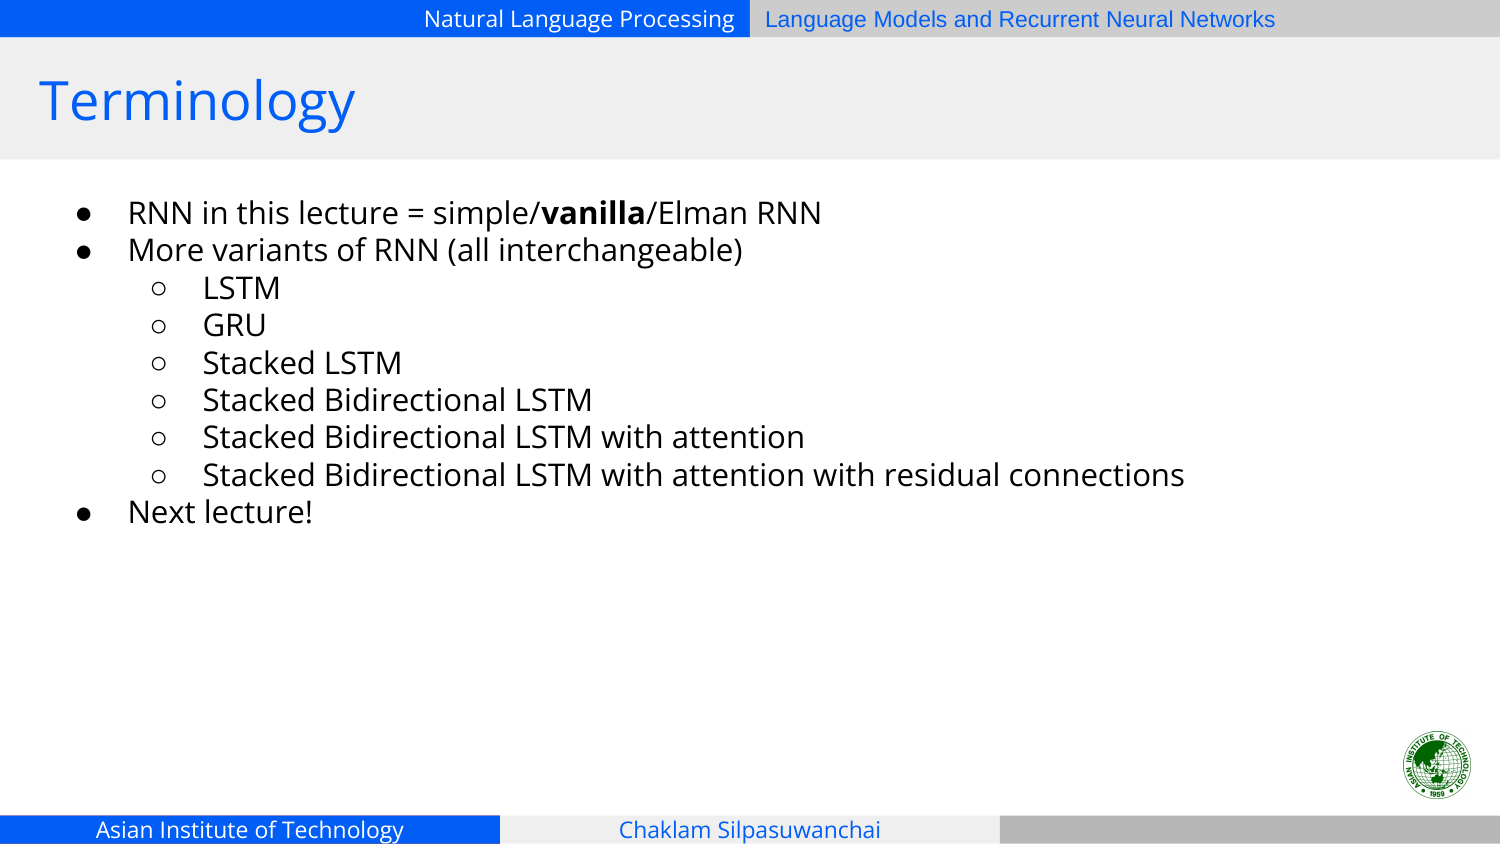

# Terminology
RNN in this lecture = simple/vanilla/Elman RNN
More variants of RNN (all interchangeable)
LSTM
GRU
Stacked LSTM
Stacked Bidirectional LSTM
Stacked Bidirectional LSTM with attention
Stacked Bidirectional LSTM with attention with residual connections
Next lecture!